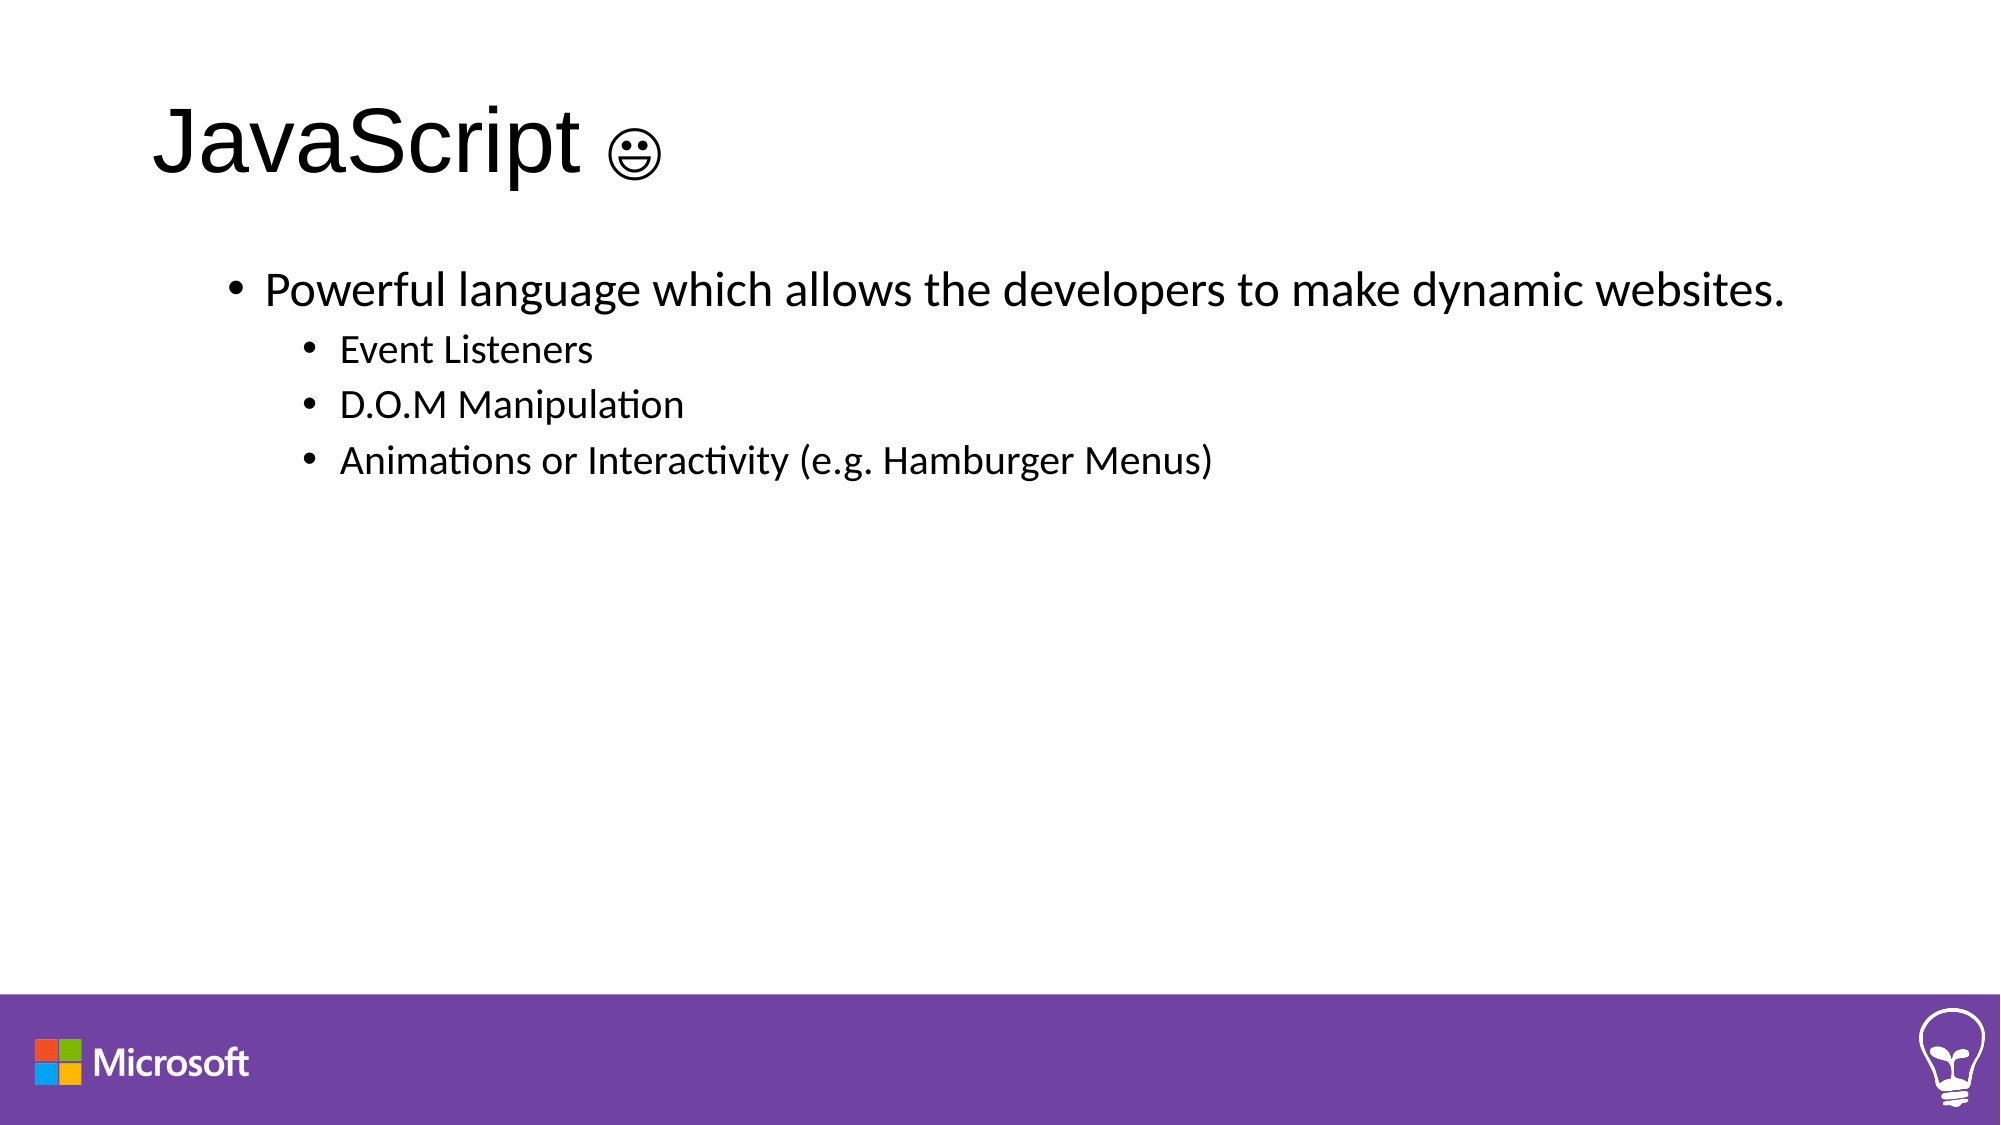

# JavaScript 😃
Powerful language which allows the developers to make dynamic websites.
Event Listeners
D.O.M Manipulation
Animations or Interactivity (e.g. Hamburger Menus)